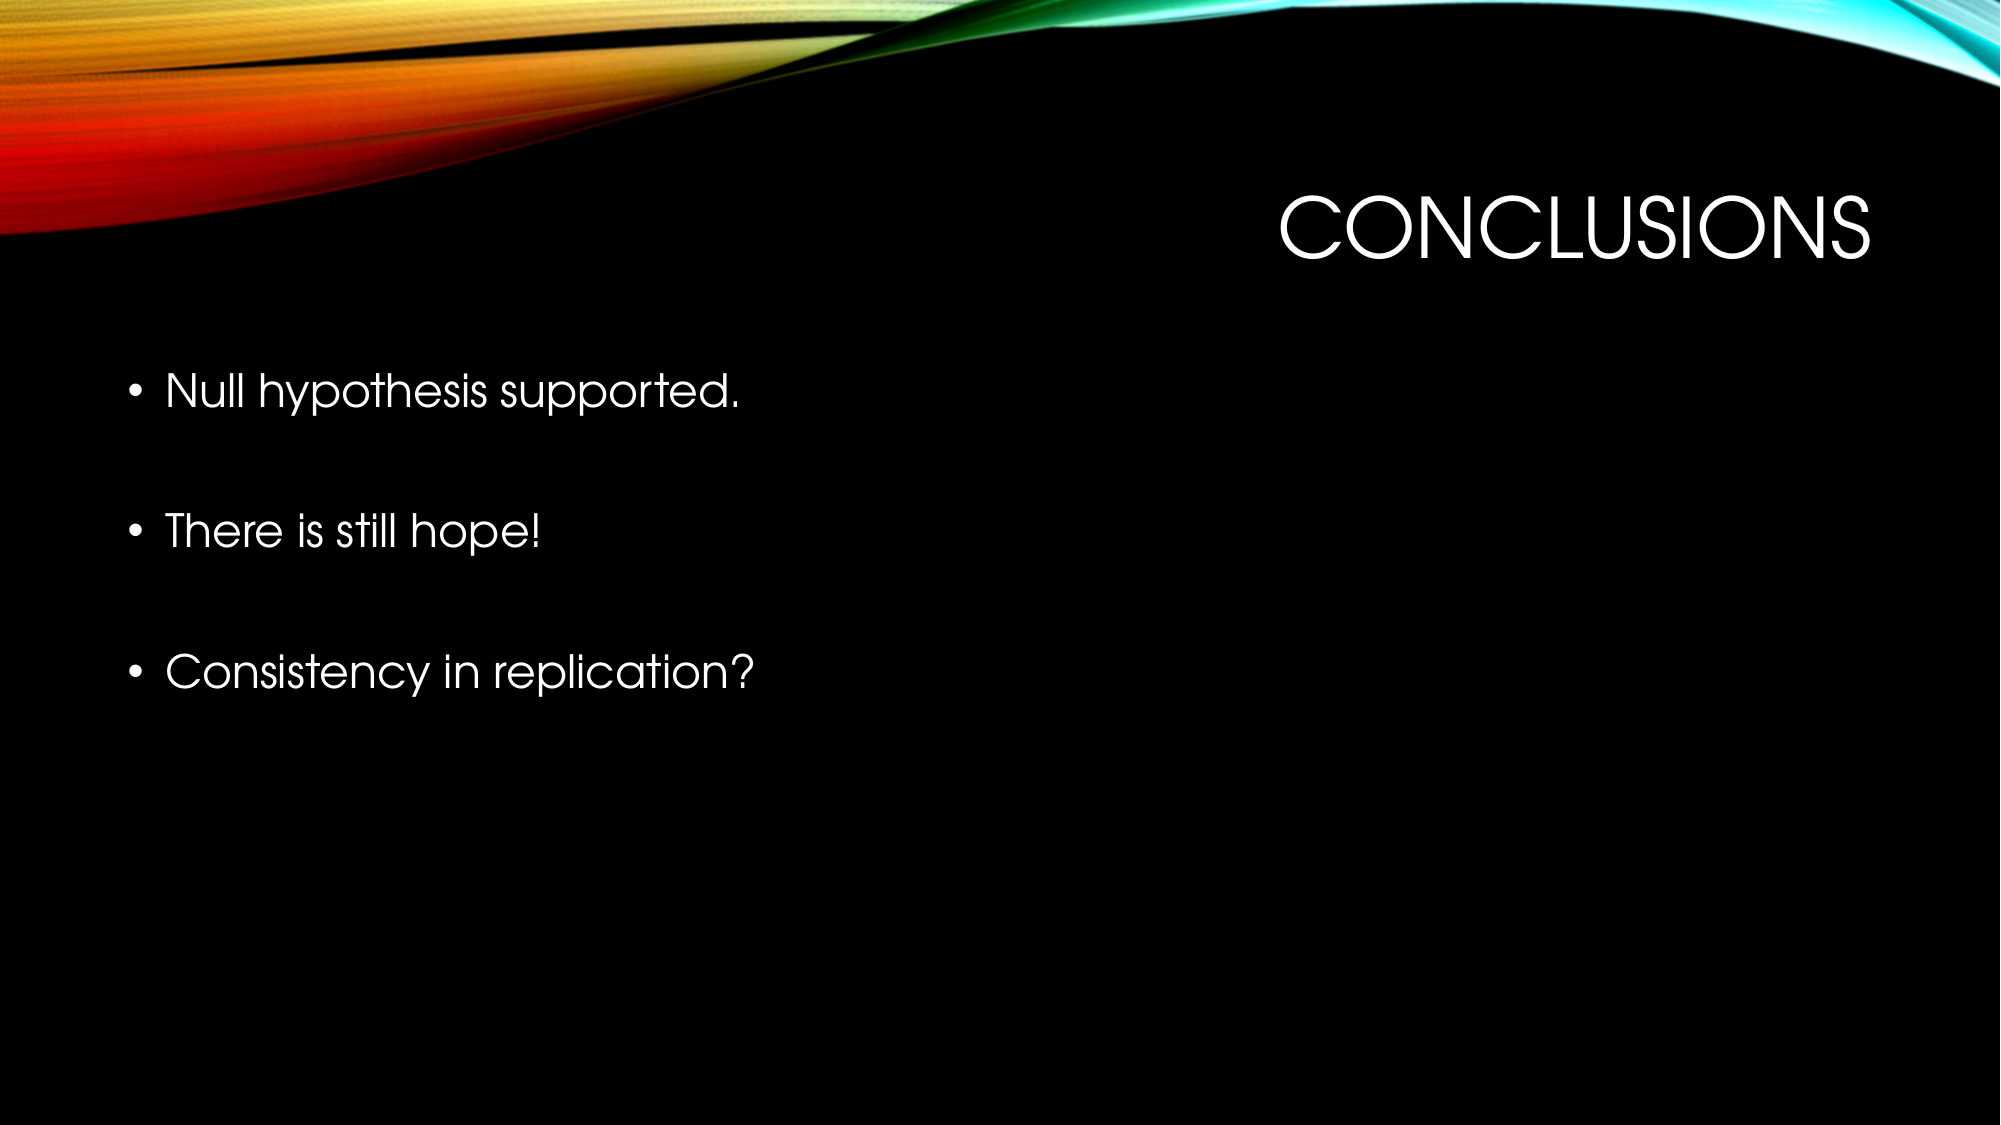

# Conclusions
Null hypothesis supported.

There is still hope!

Consistency in replication?